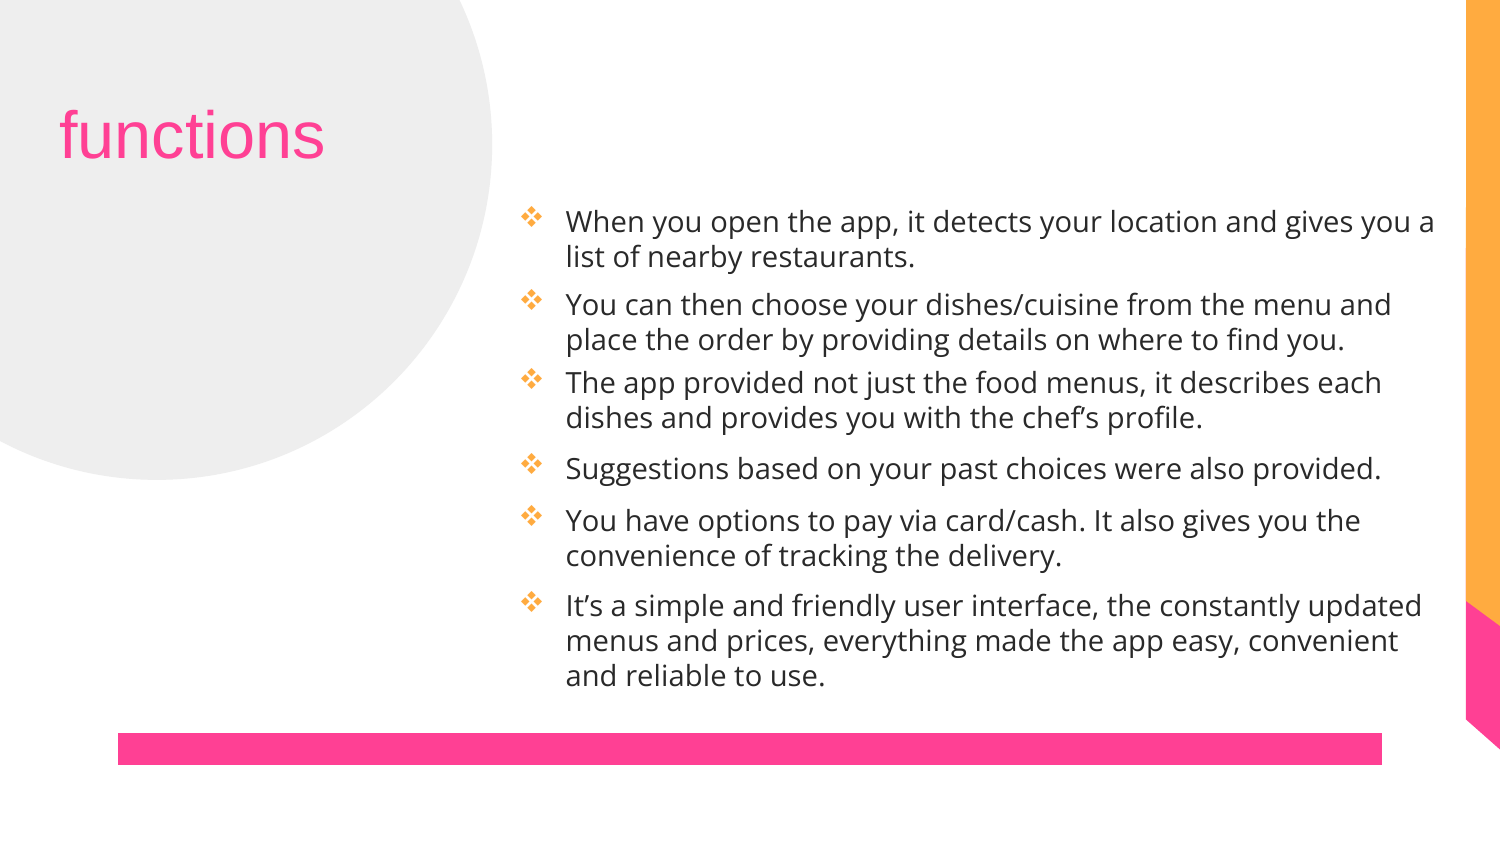

# functions
When you open the app, it detects your location and gives you a list of nearby restaurants.
You can then choose your dishes/cuisine from the menu and place the order by providing details on where to find you.
The app provided not just the food menus, it describes each dishes and provides you with the chef’s profile.
Suggestions based on your past choices were also provided.
You have options to pay via card/cash. It also gives you the convenience of tracking the delivery.
It’s a simple and friendly user interface, the constantly updated menus and prices, everything made the app easy, convenient and reliable to use.